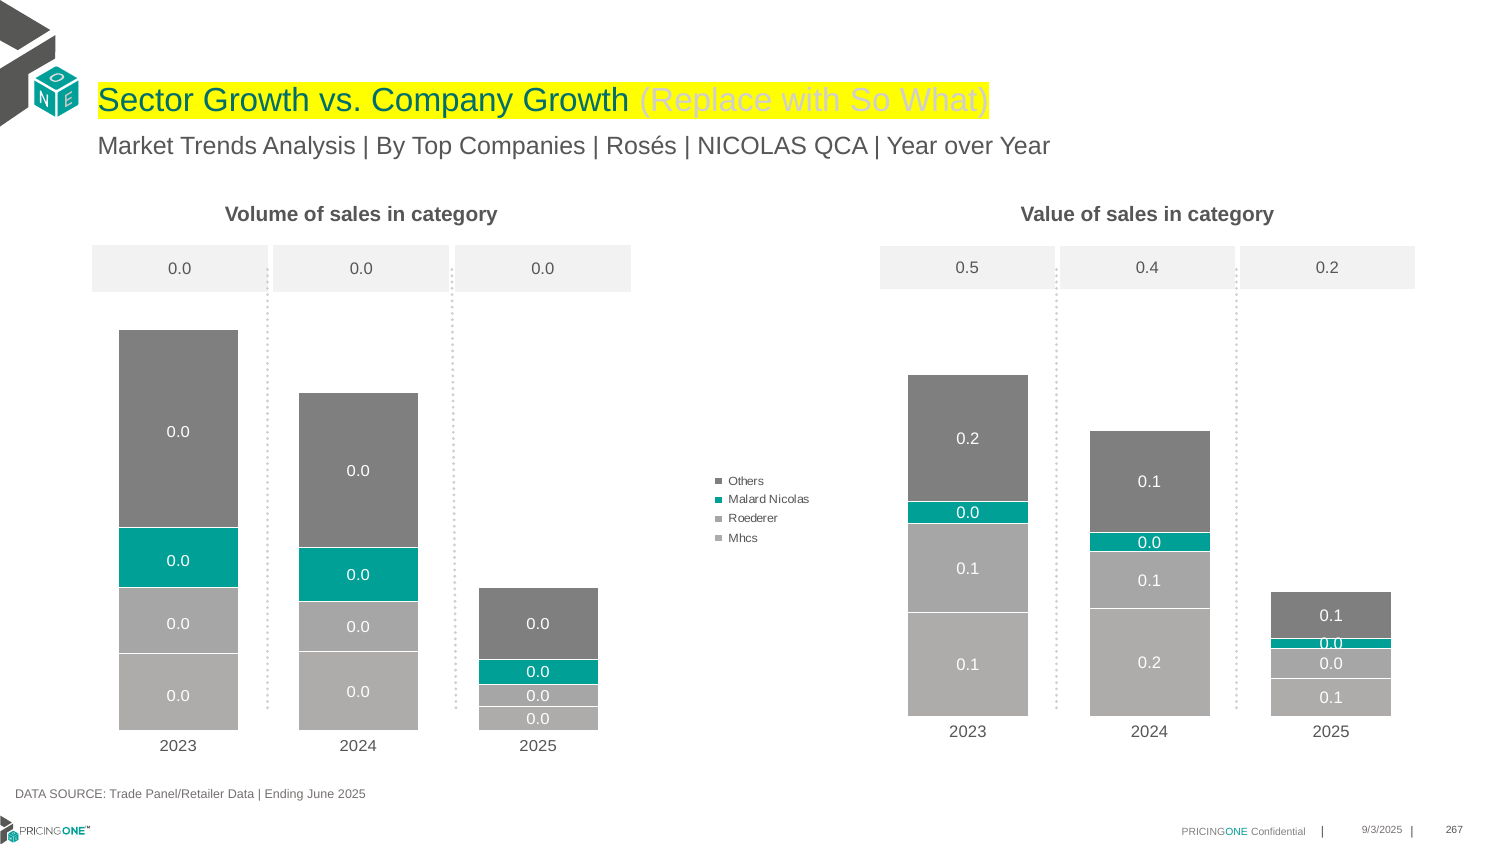

# Sector Growth vs. Company Growth (Replace with So What)
Market Trends Analysis | By Top Companies | Rosés | NICOLAS QCA | Year over Year
| Value of sales in category |  |  |
| --- | --- | --- |
| 0.5 | 0.4 | 0.2 |
| Volume of sales in category |  |  |
| --- | --- | --- |
| 0.0 | 0.0 | 0.0 |

### Chart

| Category | Mhcs | Roederer | Malard Nicolas | Others |
|---|---|---|---|---|
| 2023 | 0.148405 | 0.127602 | 0.031331 | 0.182509 |
| 2024 | 0.153734 | 0.081404 | 0.028413 | 0.145498 |
| 2025 | 0.05427 | 0.042989 | 0.013309 | 0.068195 |

### Chart

| Category | Mhcs | Roederer | Malard Nicolas | Others |
|---|---|---|---|---|
| 2023 | 0.001067 | 0.000909 | 0.00083 | 0.002745 |
| 2024 | 0.001097 | 0.000685 | 0.000755 | 0.00214 |
| 2025 | 0.000337 | 0.000306 | 0.000343 | 0.001001 |
DATA SOURCE: Trade Panel/Retailer Data | Ending June 2025

9/3/2025
267